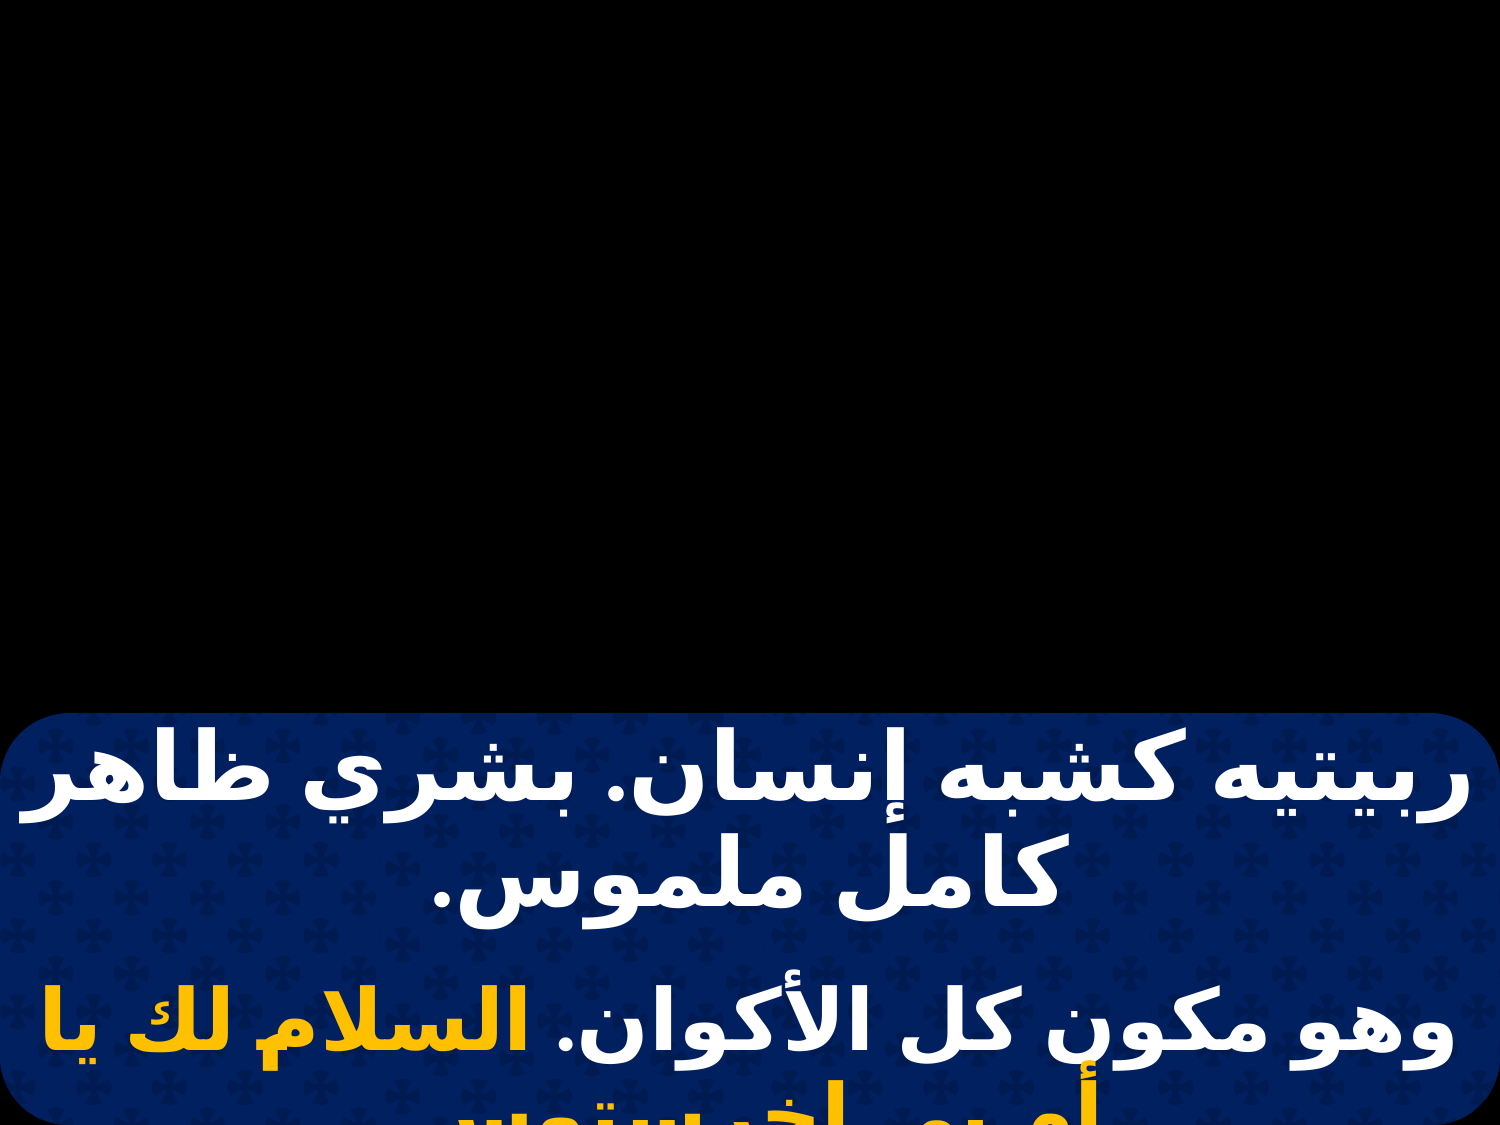

| ربيتيه كشبه إنسان. بشري ظاهر كامل ملموس. |
| --- |
|  |
| وهو مكون كل الأكوان. السلام لك يا أم بي إخرستوس. |